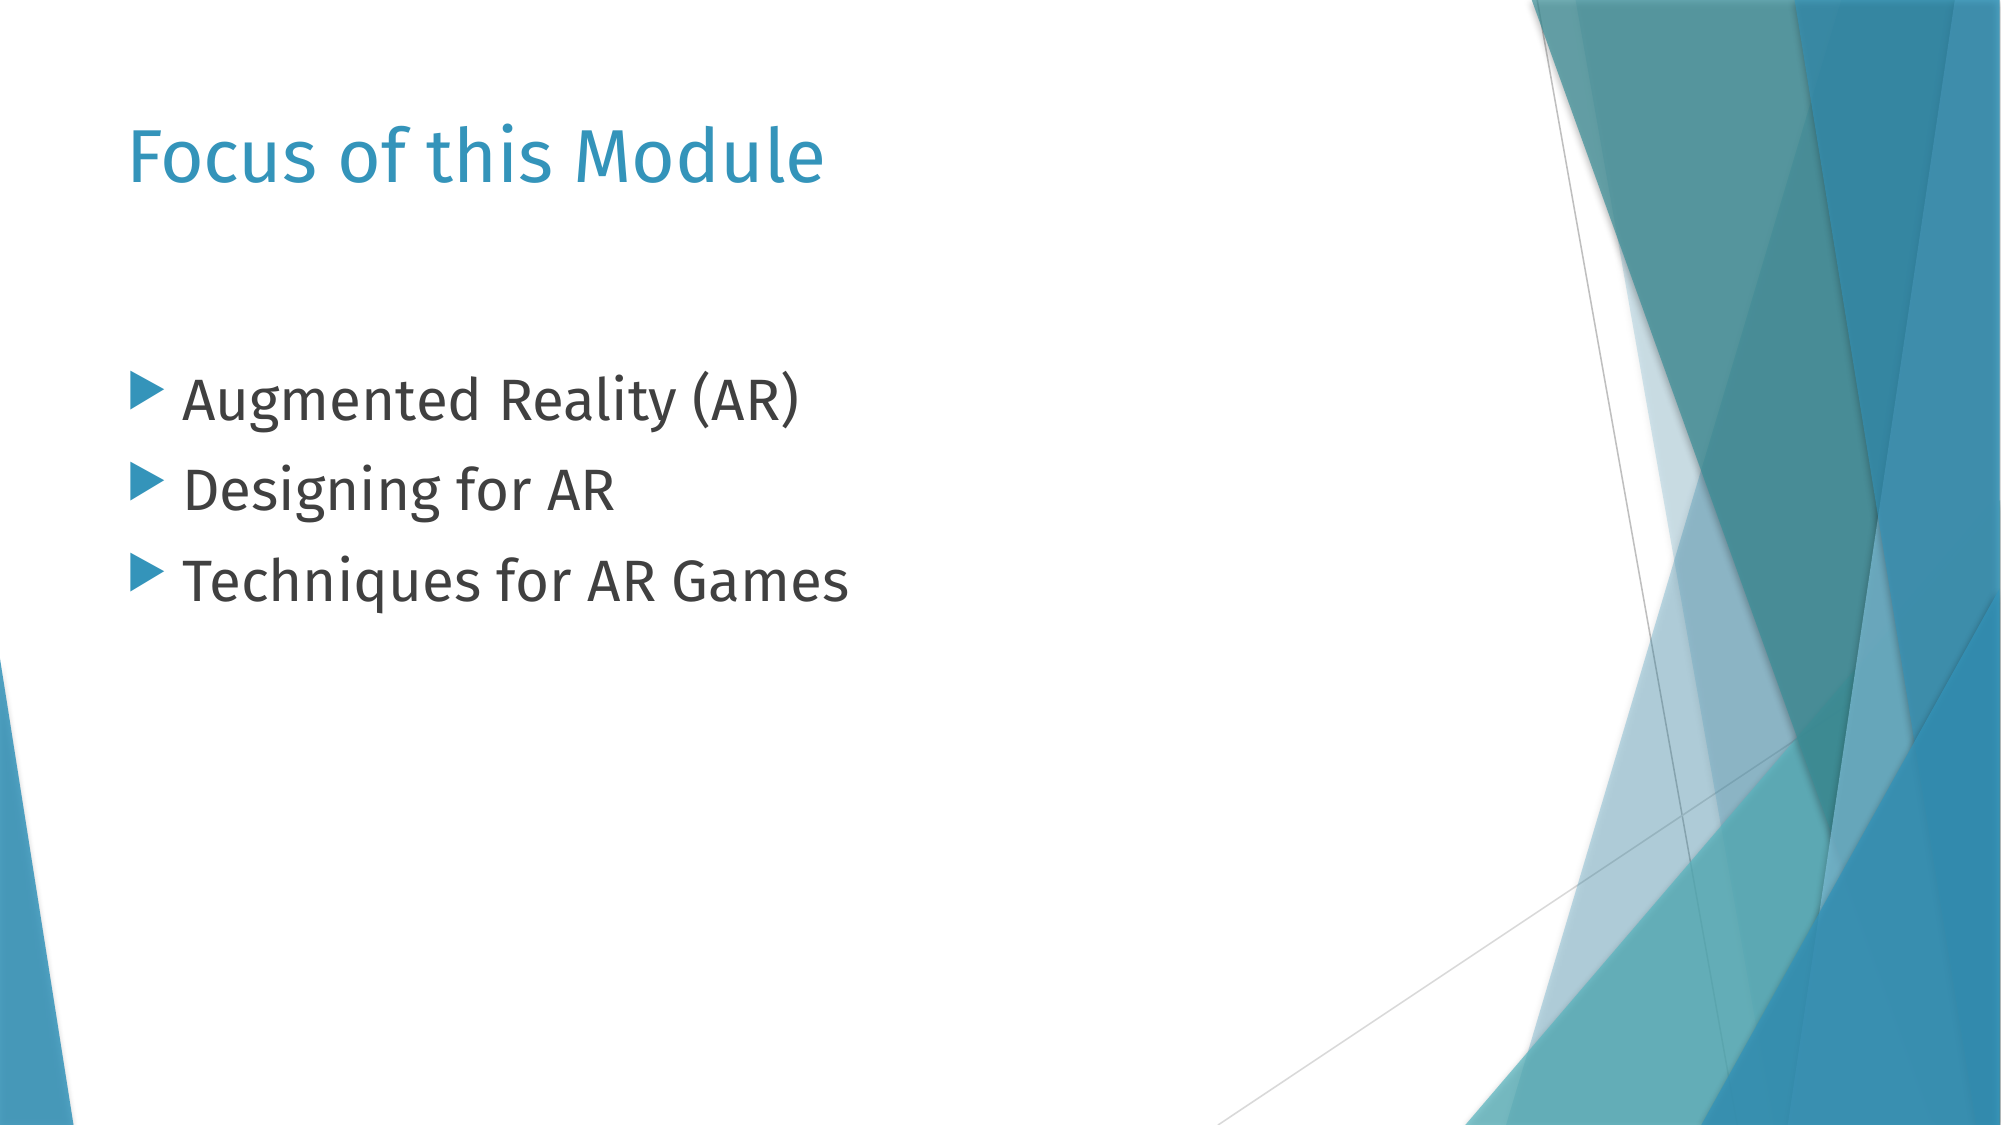

# Focus of this Module
Augmented Reality (AR)
Designing for AR
Techniques for AR Games